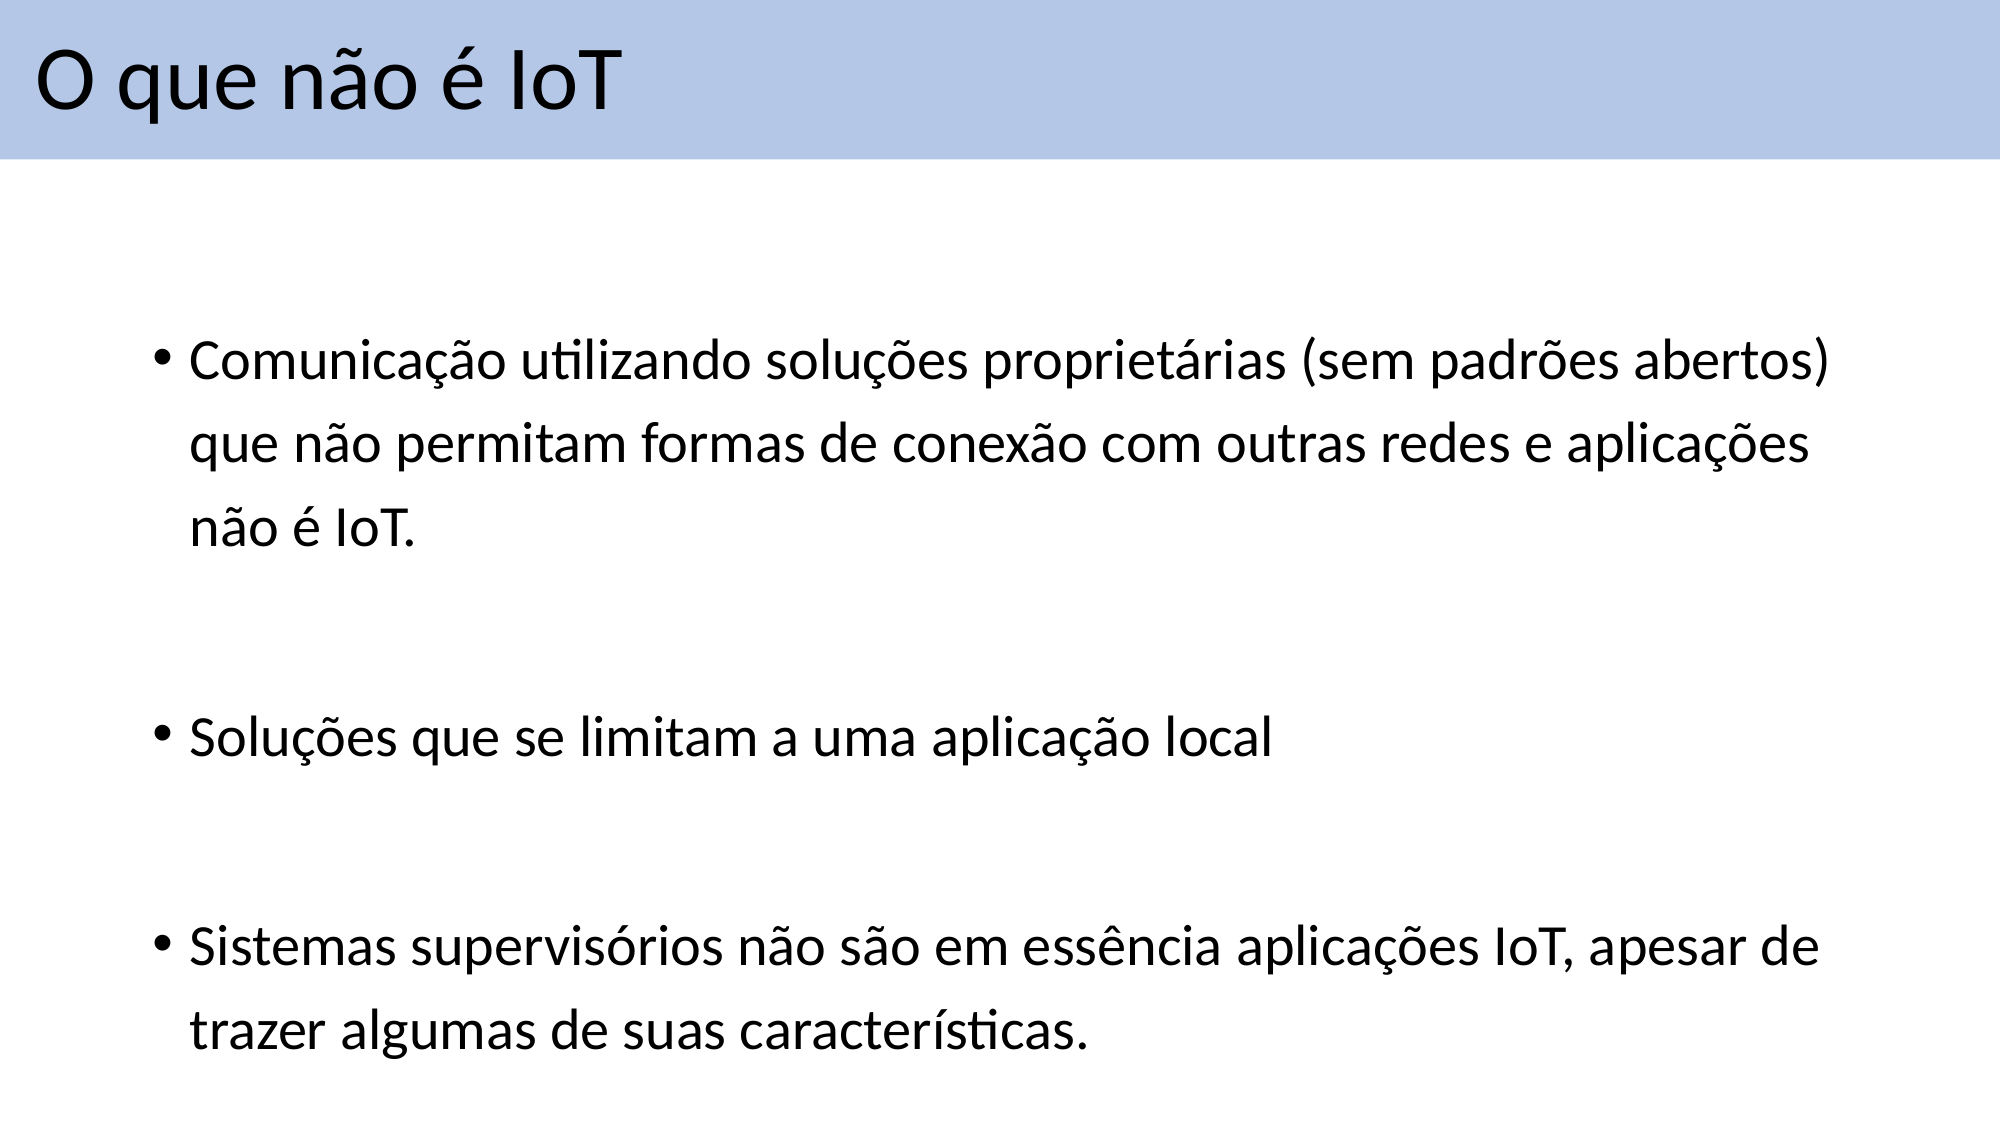

# O que não é IoT
Comunicação utilizando soluções proprietárias (sem padrões abertos) que não permitam formas de conexão com outras redes e aplicações não é IoT.

Soluções que se limitam a uma aplicação local

Sistemas supervisórios não são em essência aplicações IoT, apesar de trazer algumas de suas características.